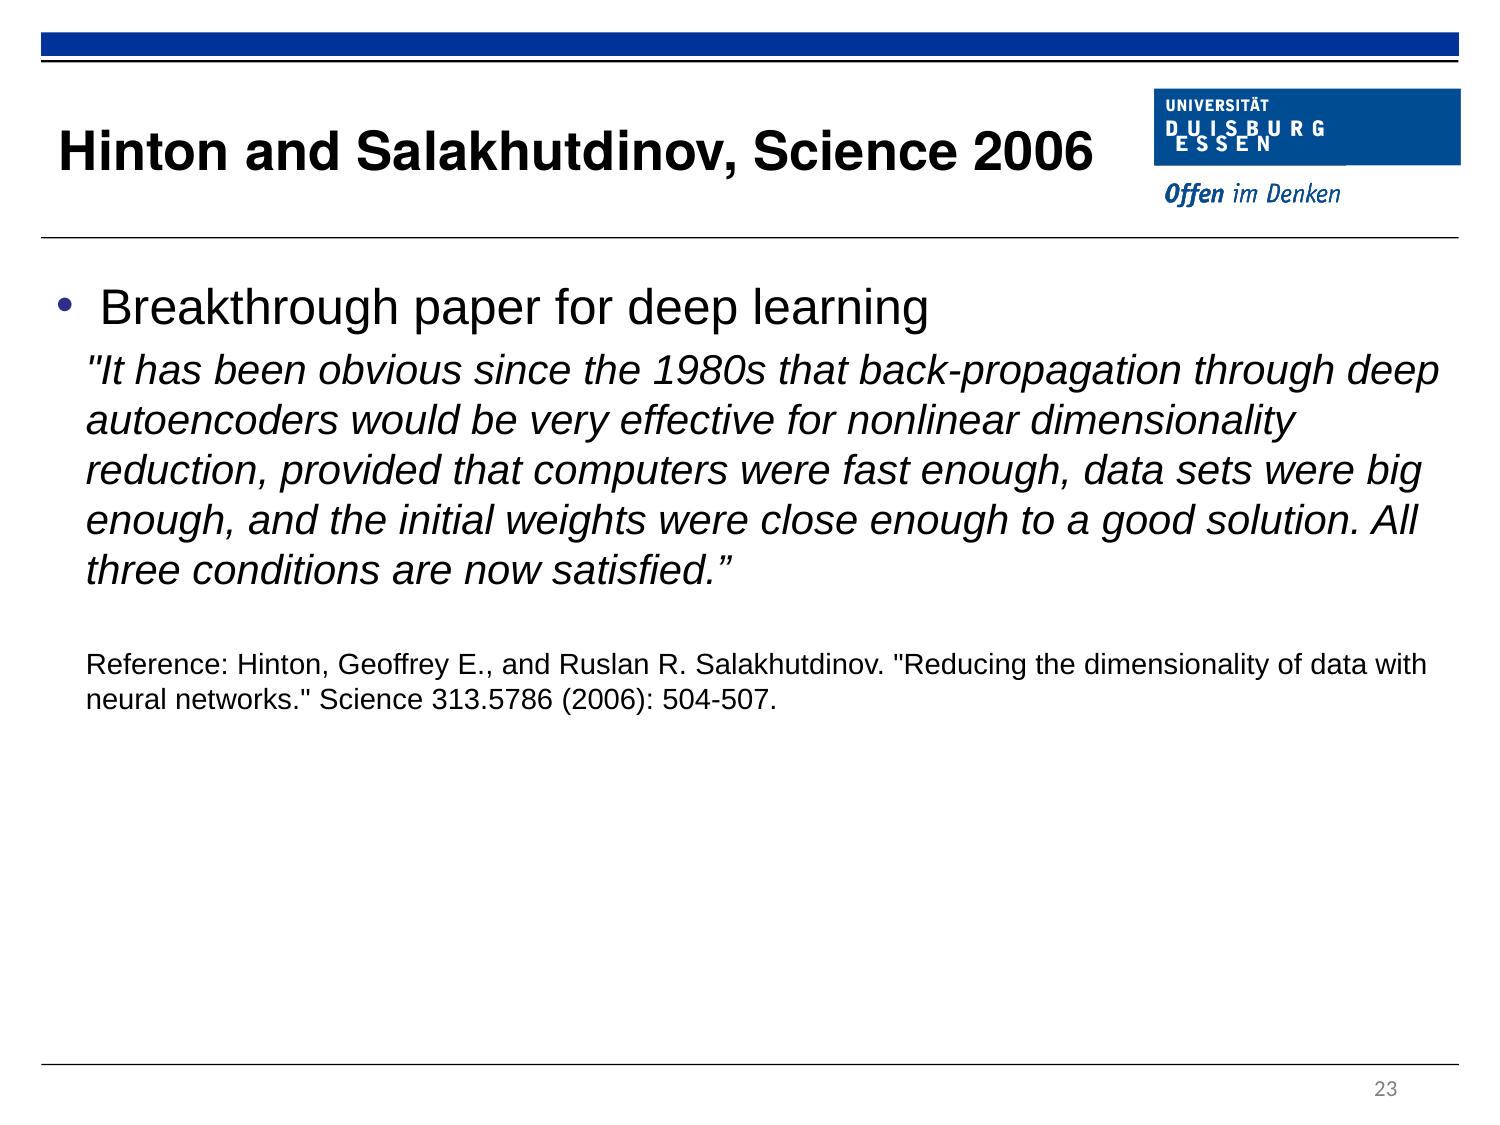

# Hinton and Salakhutdinov, Science 2006
Breakthrough paper for deep learning
"It has been obvious since the 1980s that back-propagation through deep autoencoders would be very effective for nonlinear dimensionality reduction, provided that computers were fast enough, data sets were big enough, and the initial weights were close enough to a good solution. All three conditions are now satisfied.”

Reference: Hinton, Geoffrey E., and Ruslan R. Salakhutdinov. "Reducing the dimensionality of data with neural networks." Science 313.5786 (2006): 504-507.